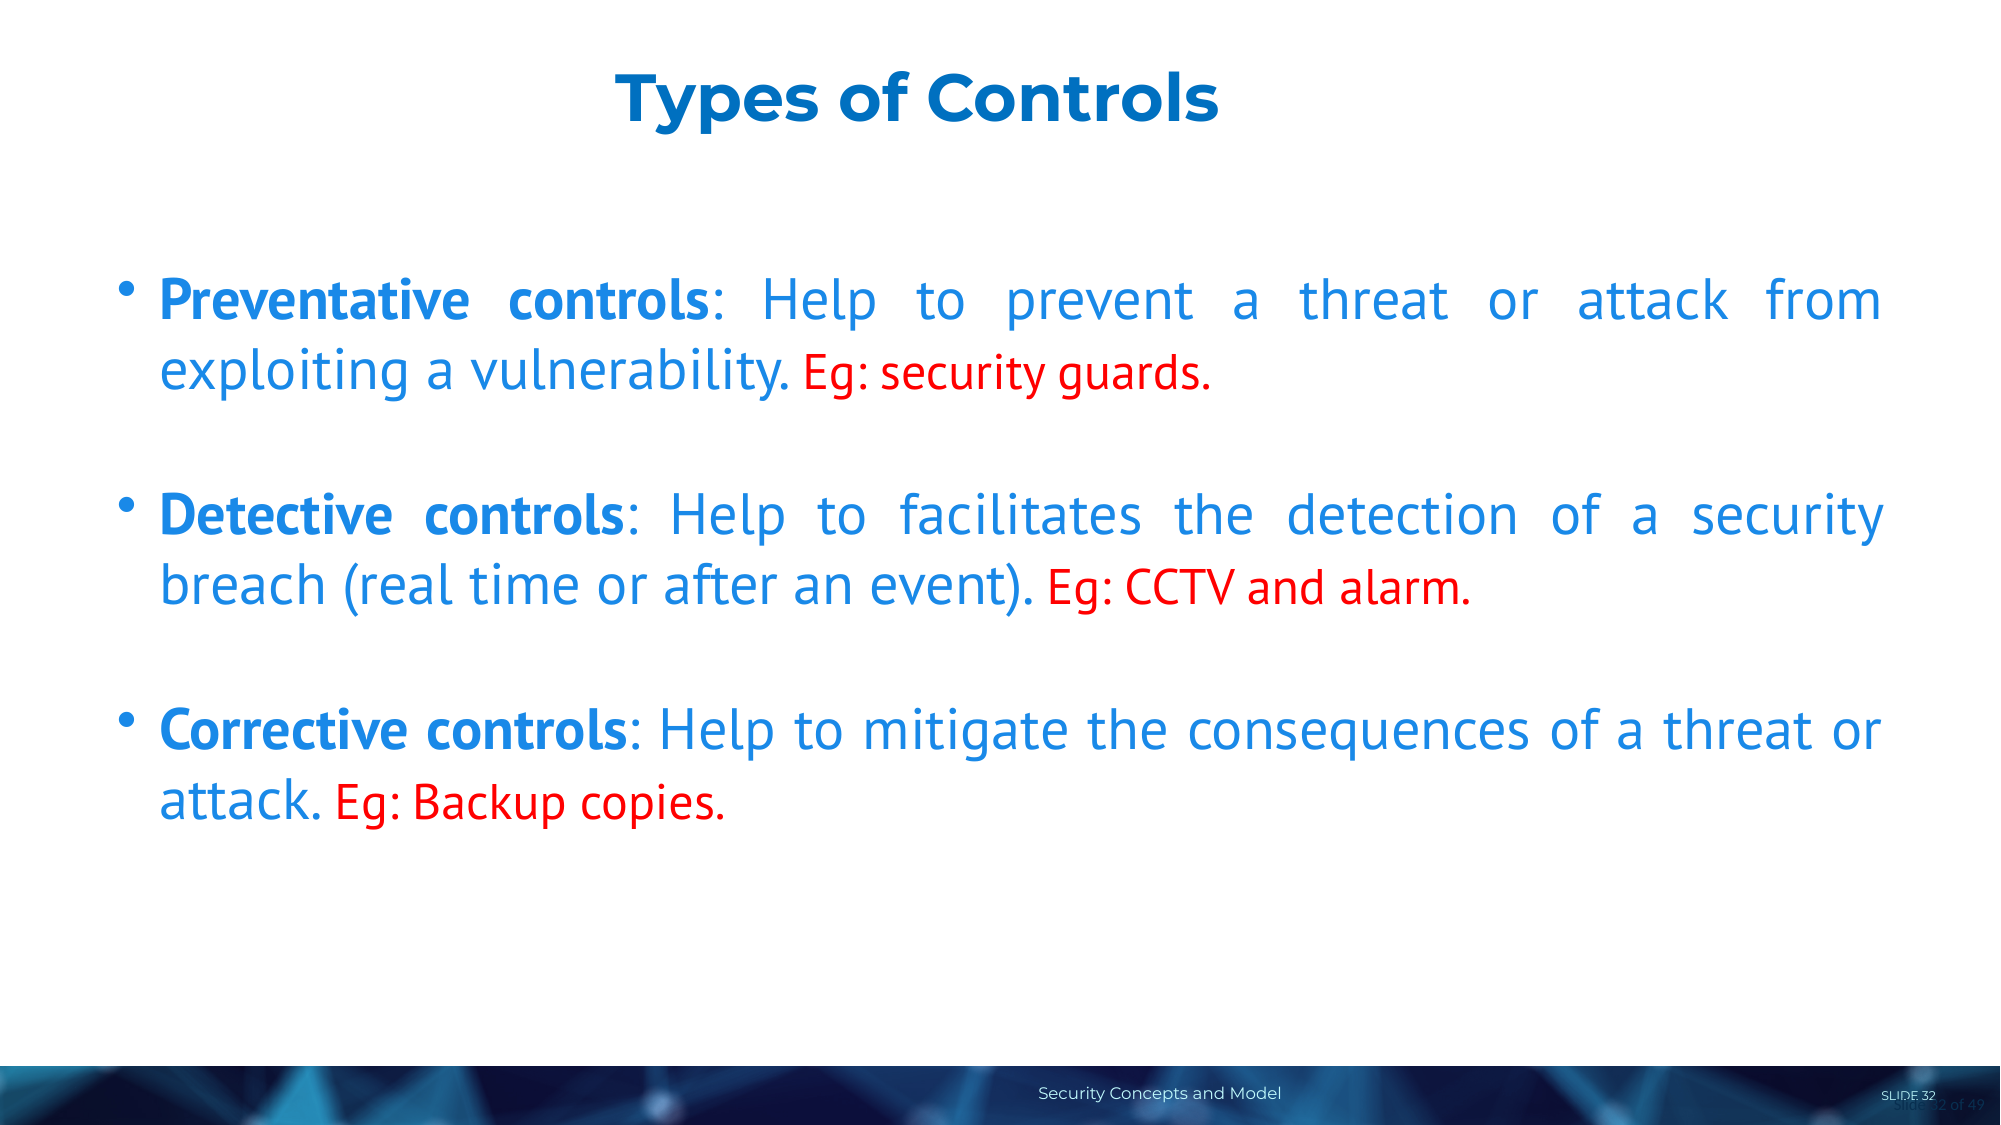

# Types of Controls
Preventative controls: Help to prevent a threat or attack from exploiting a vulnerability. Eg: security guards.

Detective controls: Help to facilitates the detection of a security breach (real time or after an event). Eg: CCTV and alarm.

Corrective controls: Help to mitigate the consequences of a threat or attack. Eg: Backup copies.
Slide 32 of 49